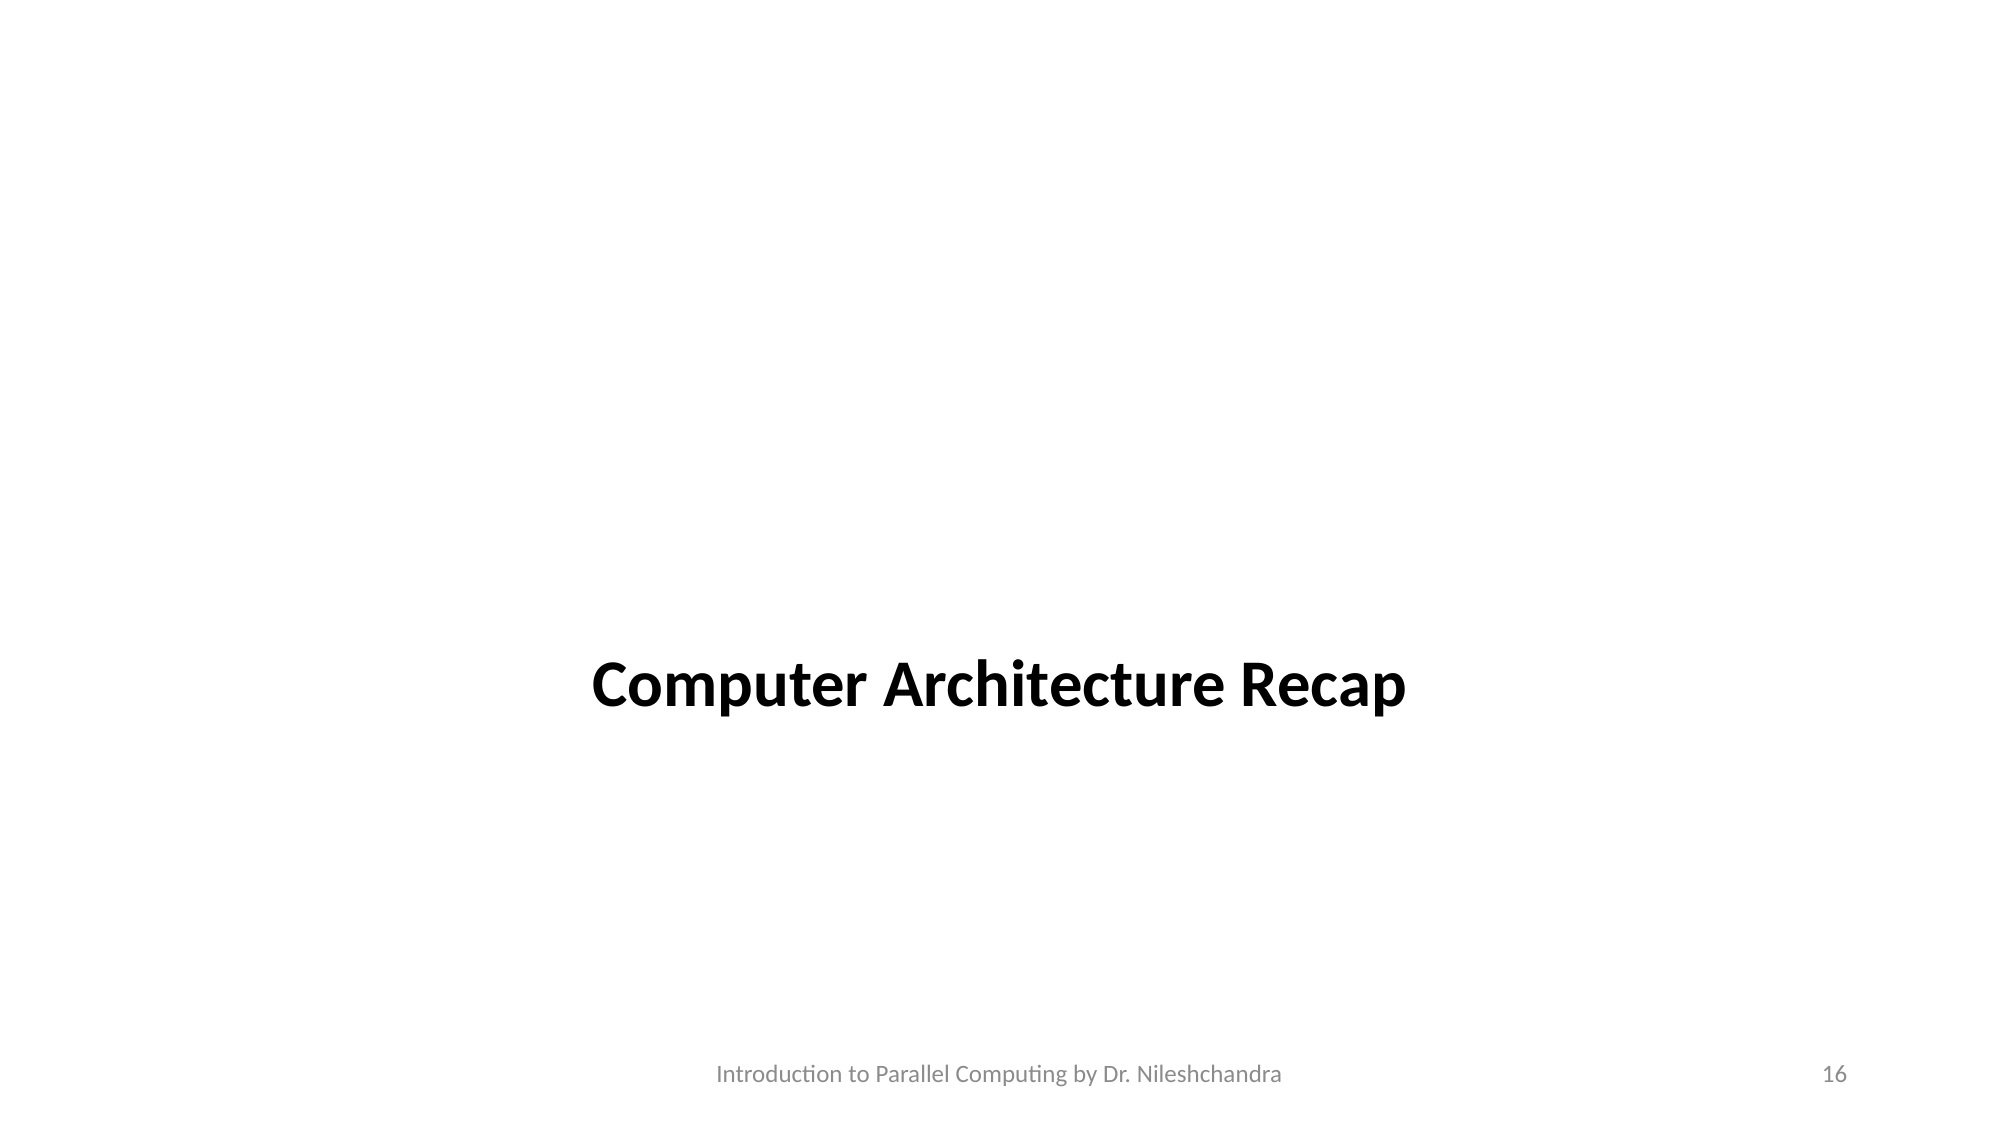

Computer Architecture Recap
Introduction to Parallel Computing by Dr. Nileshchandra
16